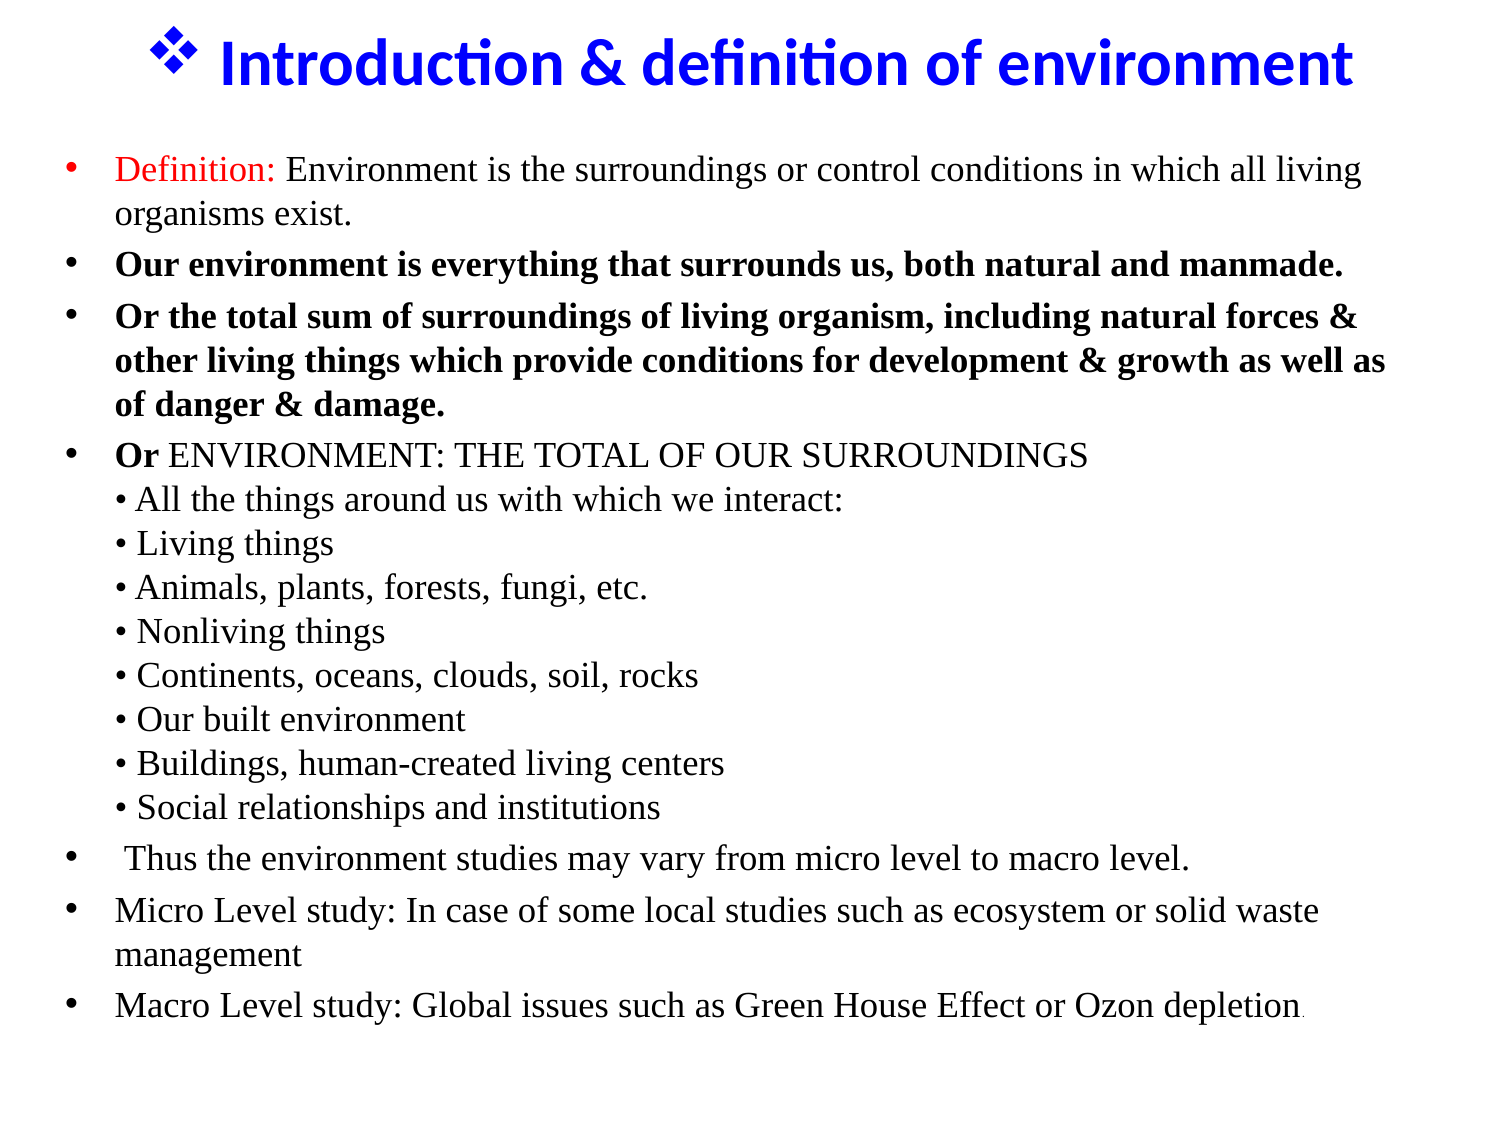

# Introduction & definition of environment
Definition: Environment is the surroundings or control conditions in which all living organisms exist.
Our environment is everything that surrounds us, both natural and manmade.
Or the total sum of surroundings of living organism, including natural forces & other living things which provide conditions for development & growth as well as of danger & damage.
Or ENVIRONMENT: THE TOTAL OF OUR SURROUNDINGS
• All the things around us with which we interact:
• Living things
• Animals, plants, forests, fungi, etc.
• Nonliving things
• Continents, oceans, clouds, soil, rocks
• Our built environment
• Buildings, human-created living centers
• Social relationships and institutions
 Thus the environment studies may vary from micro level to macro level.
Micro Level study: In case of some local studies such as ecosystem or solid waste management
Macro Level study: Global issues such as Green House Effect or Ozon depletion.